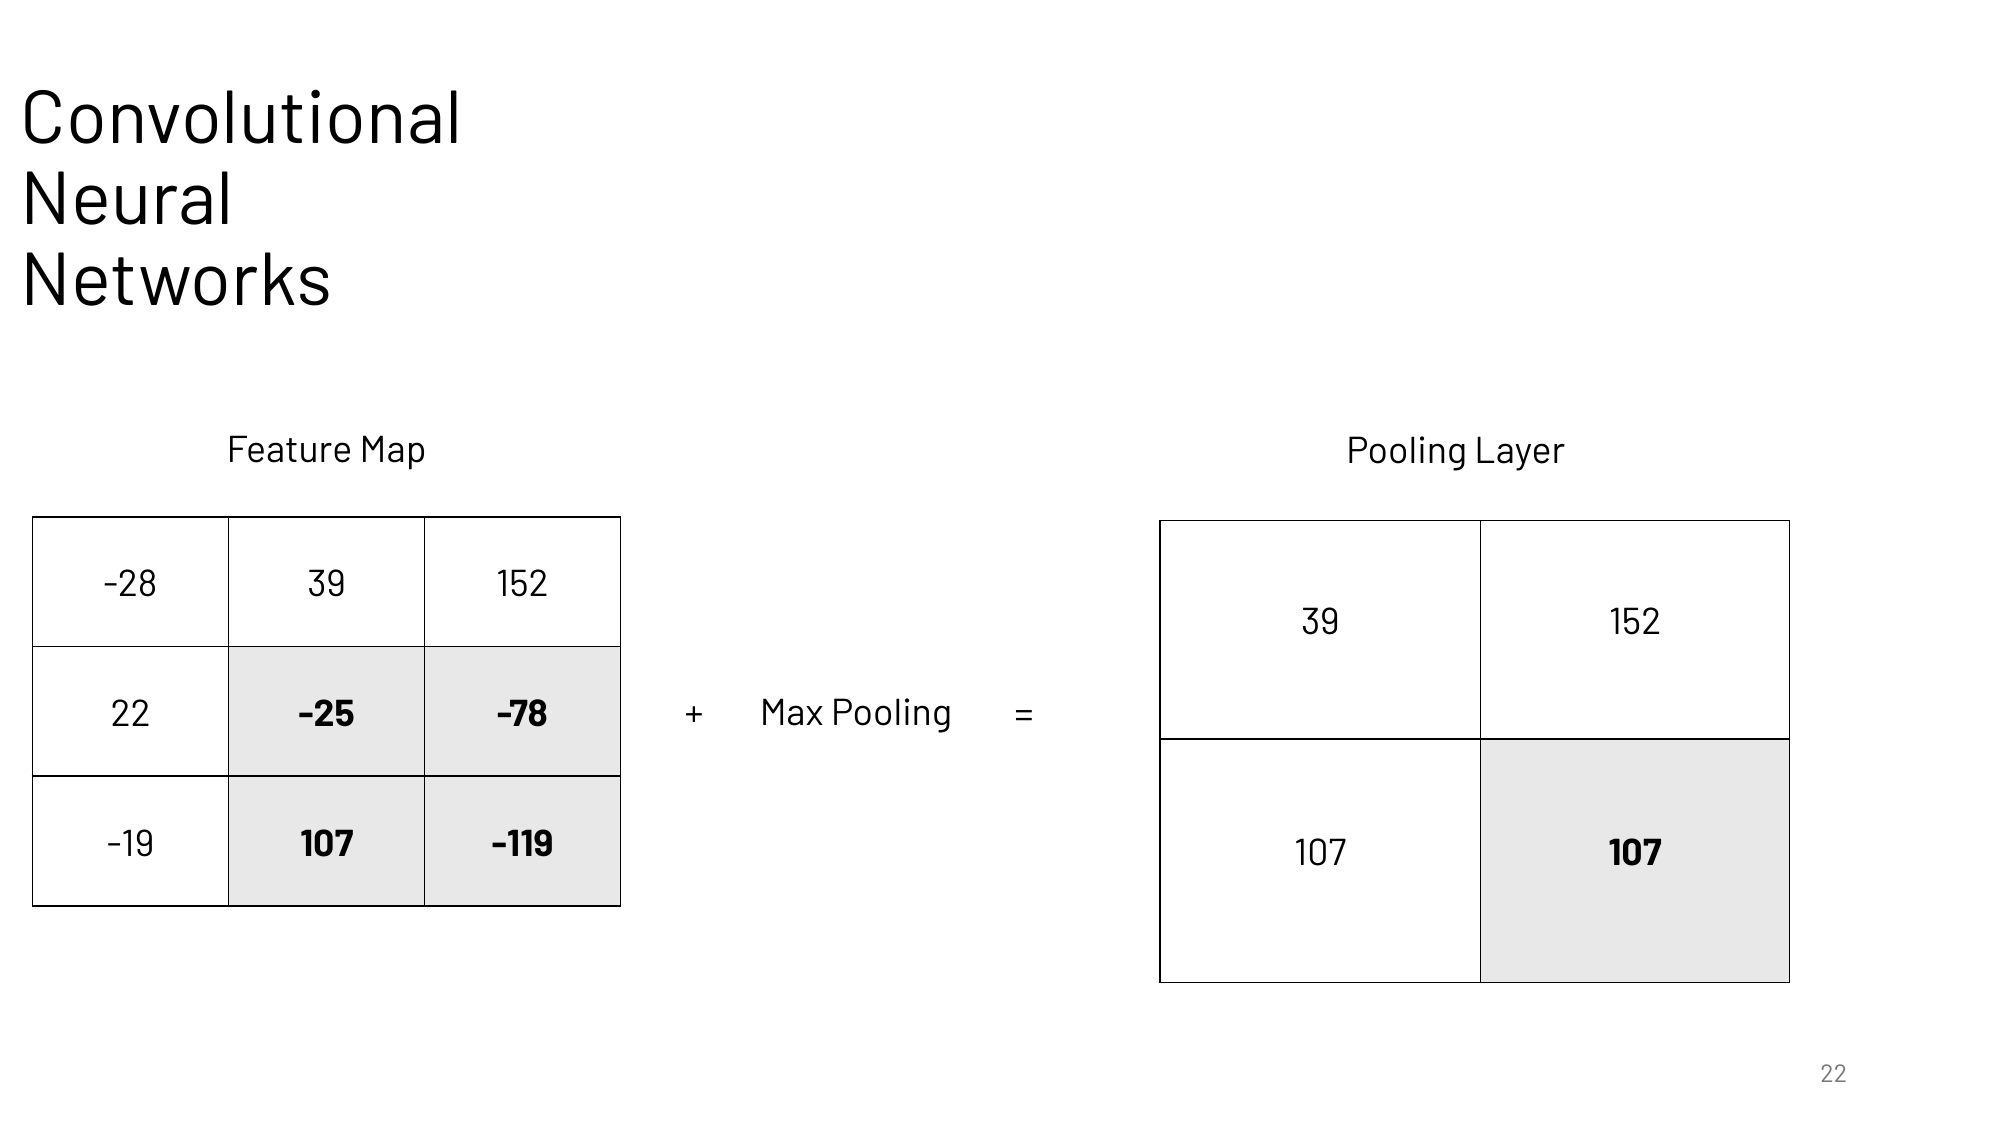

# Convolutional Neural Networks
Feature Map
Pooling Layer
| -28 | 39 | 152 |
| --- | --- | --- |
| 22 | -25 | -78 |
| -19 | 107 | -119 |
| 39 | 152 |
| --- | --- |
| 107 | 107 |
Max Pooling
+
=
22